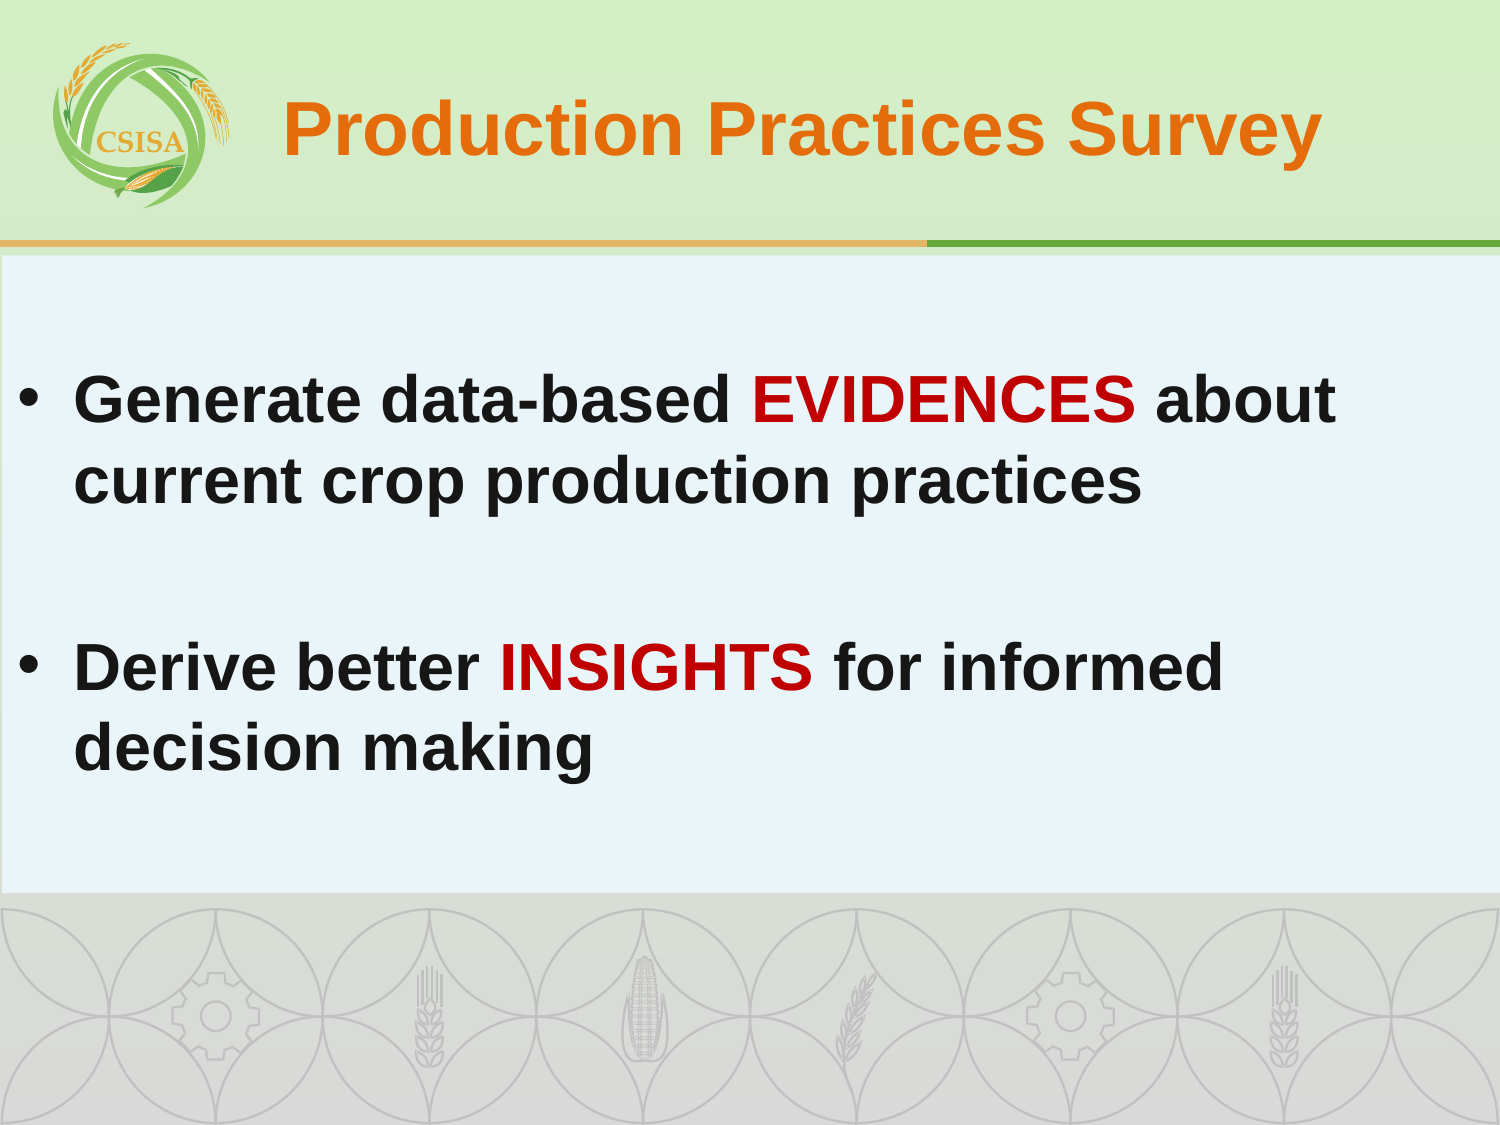

# Production Practices Survey

Generate data-based EVIDENCES about current crop production practices

Derive better INSIGHTS for informed decision making